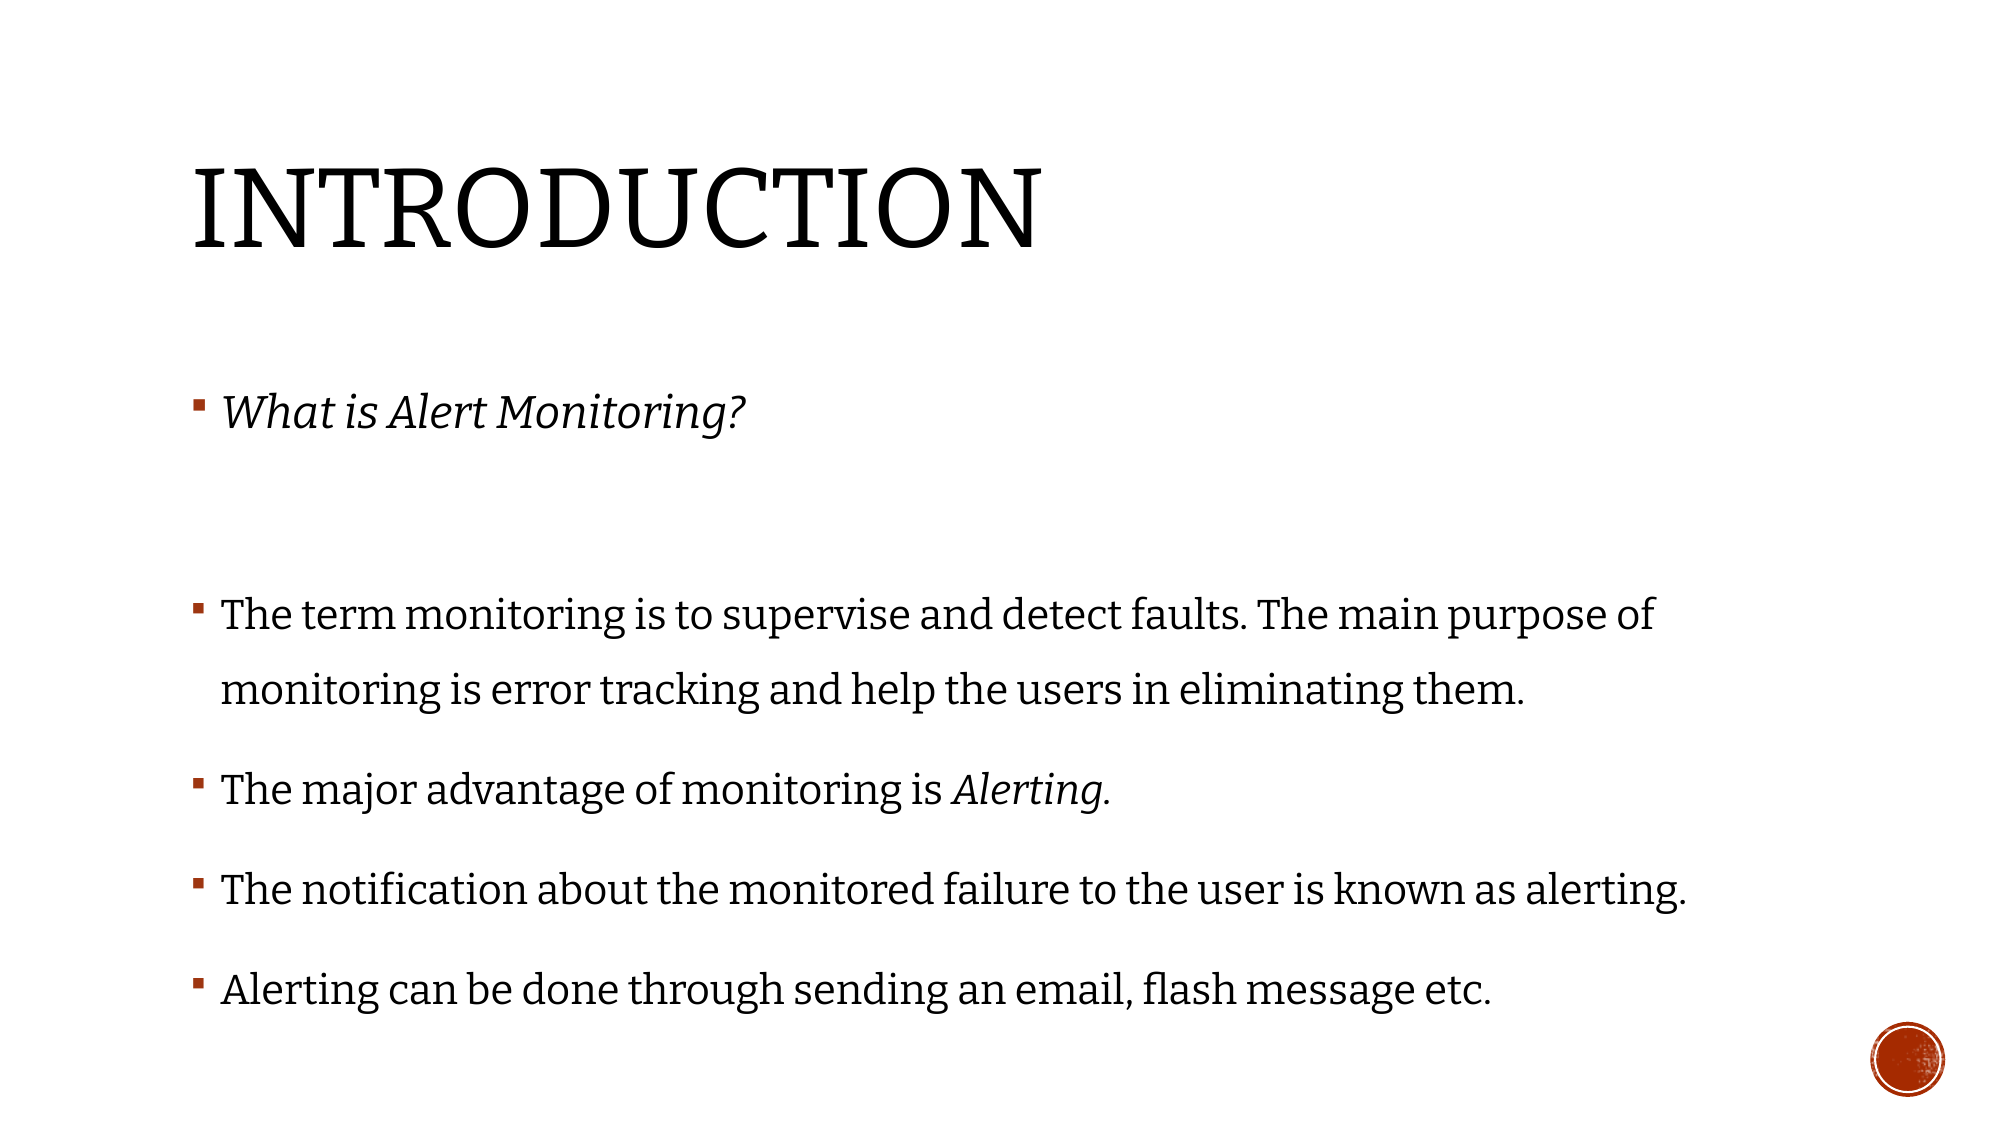

# Introduction
What is Alert Monitoring?

The term monitoring is to supervise and detect faults. The main purpose of monitoring is error tracking and help the users in eliminating them.
The major advantage of monitoring is Alerting.
The notification about the monitored failure to the user is known as alerting.
Alerting can be done through sending an email, flash message etc.